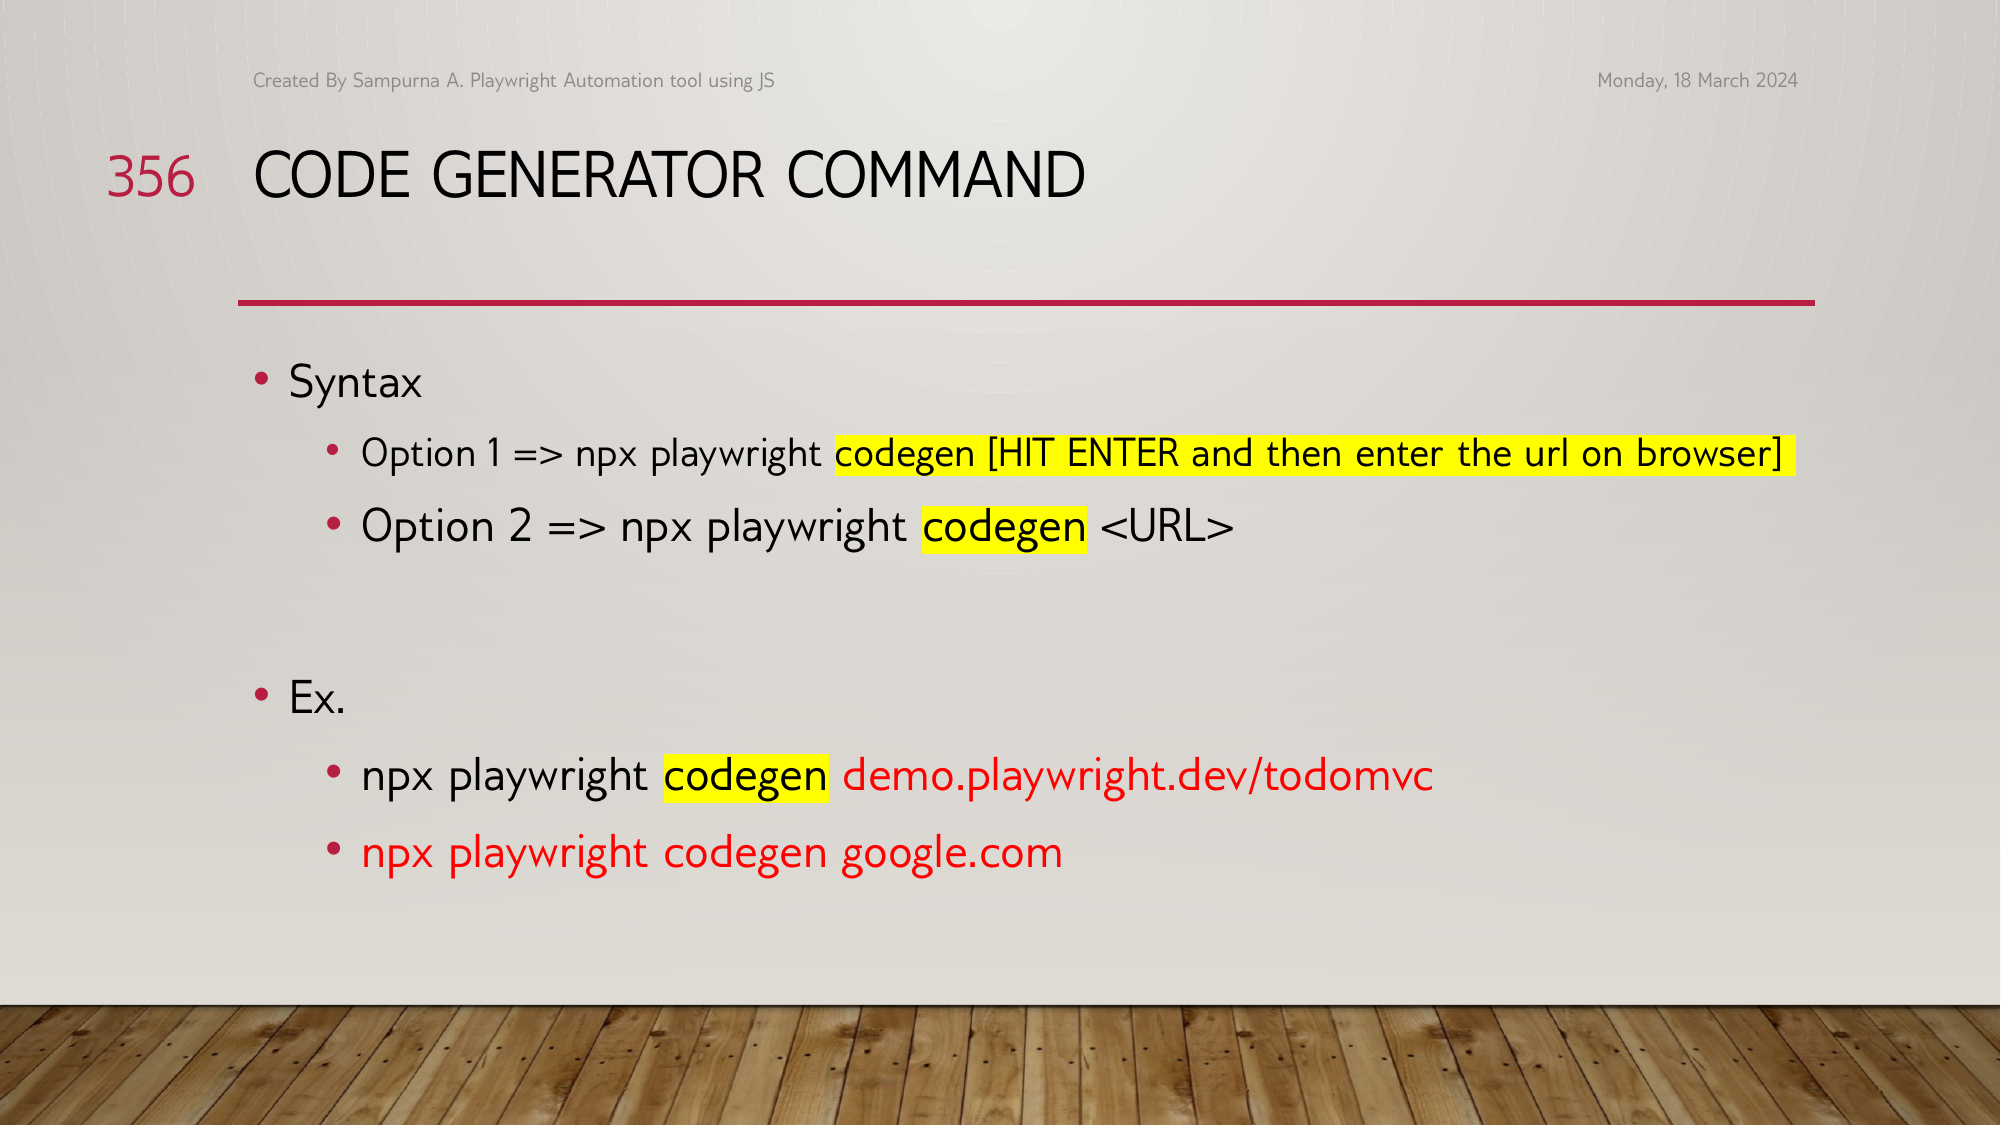

Created By Sampurna A. Playwright Automation tool using JS
Monday, 18 March 2024
356
# Code Generator Command
Syntax
Option 1 => npx playwright codegen [HIT ENTER and then enter the url on browser]
Option 2 => npx playwright codegen <URL>

Ex.
npx playwright codegen demo.playwright.dev/todomvc
npx playwright codegen google.com